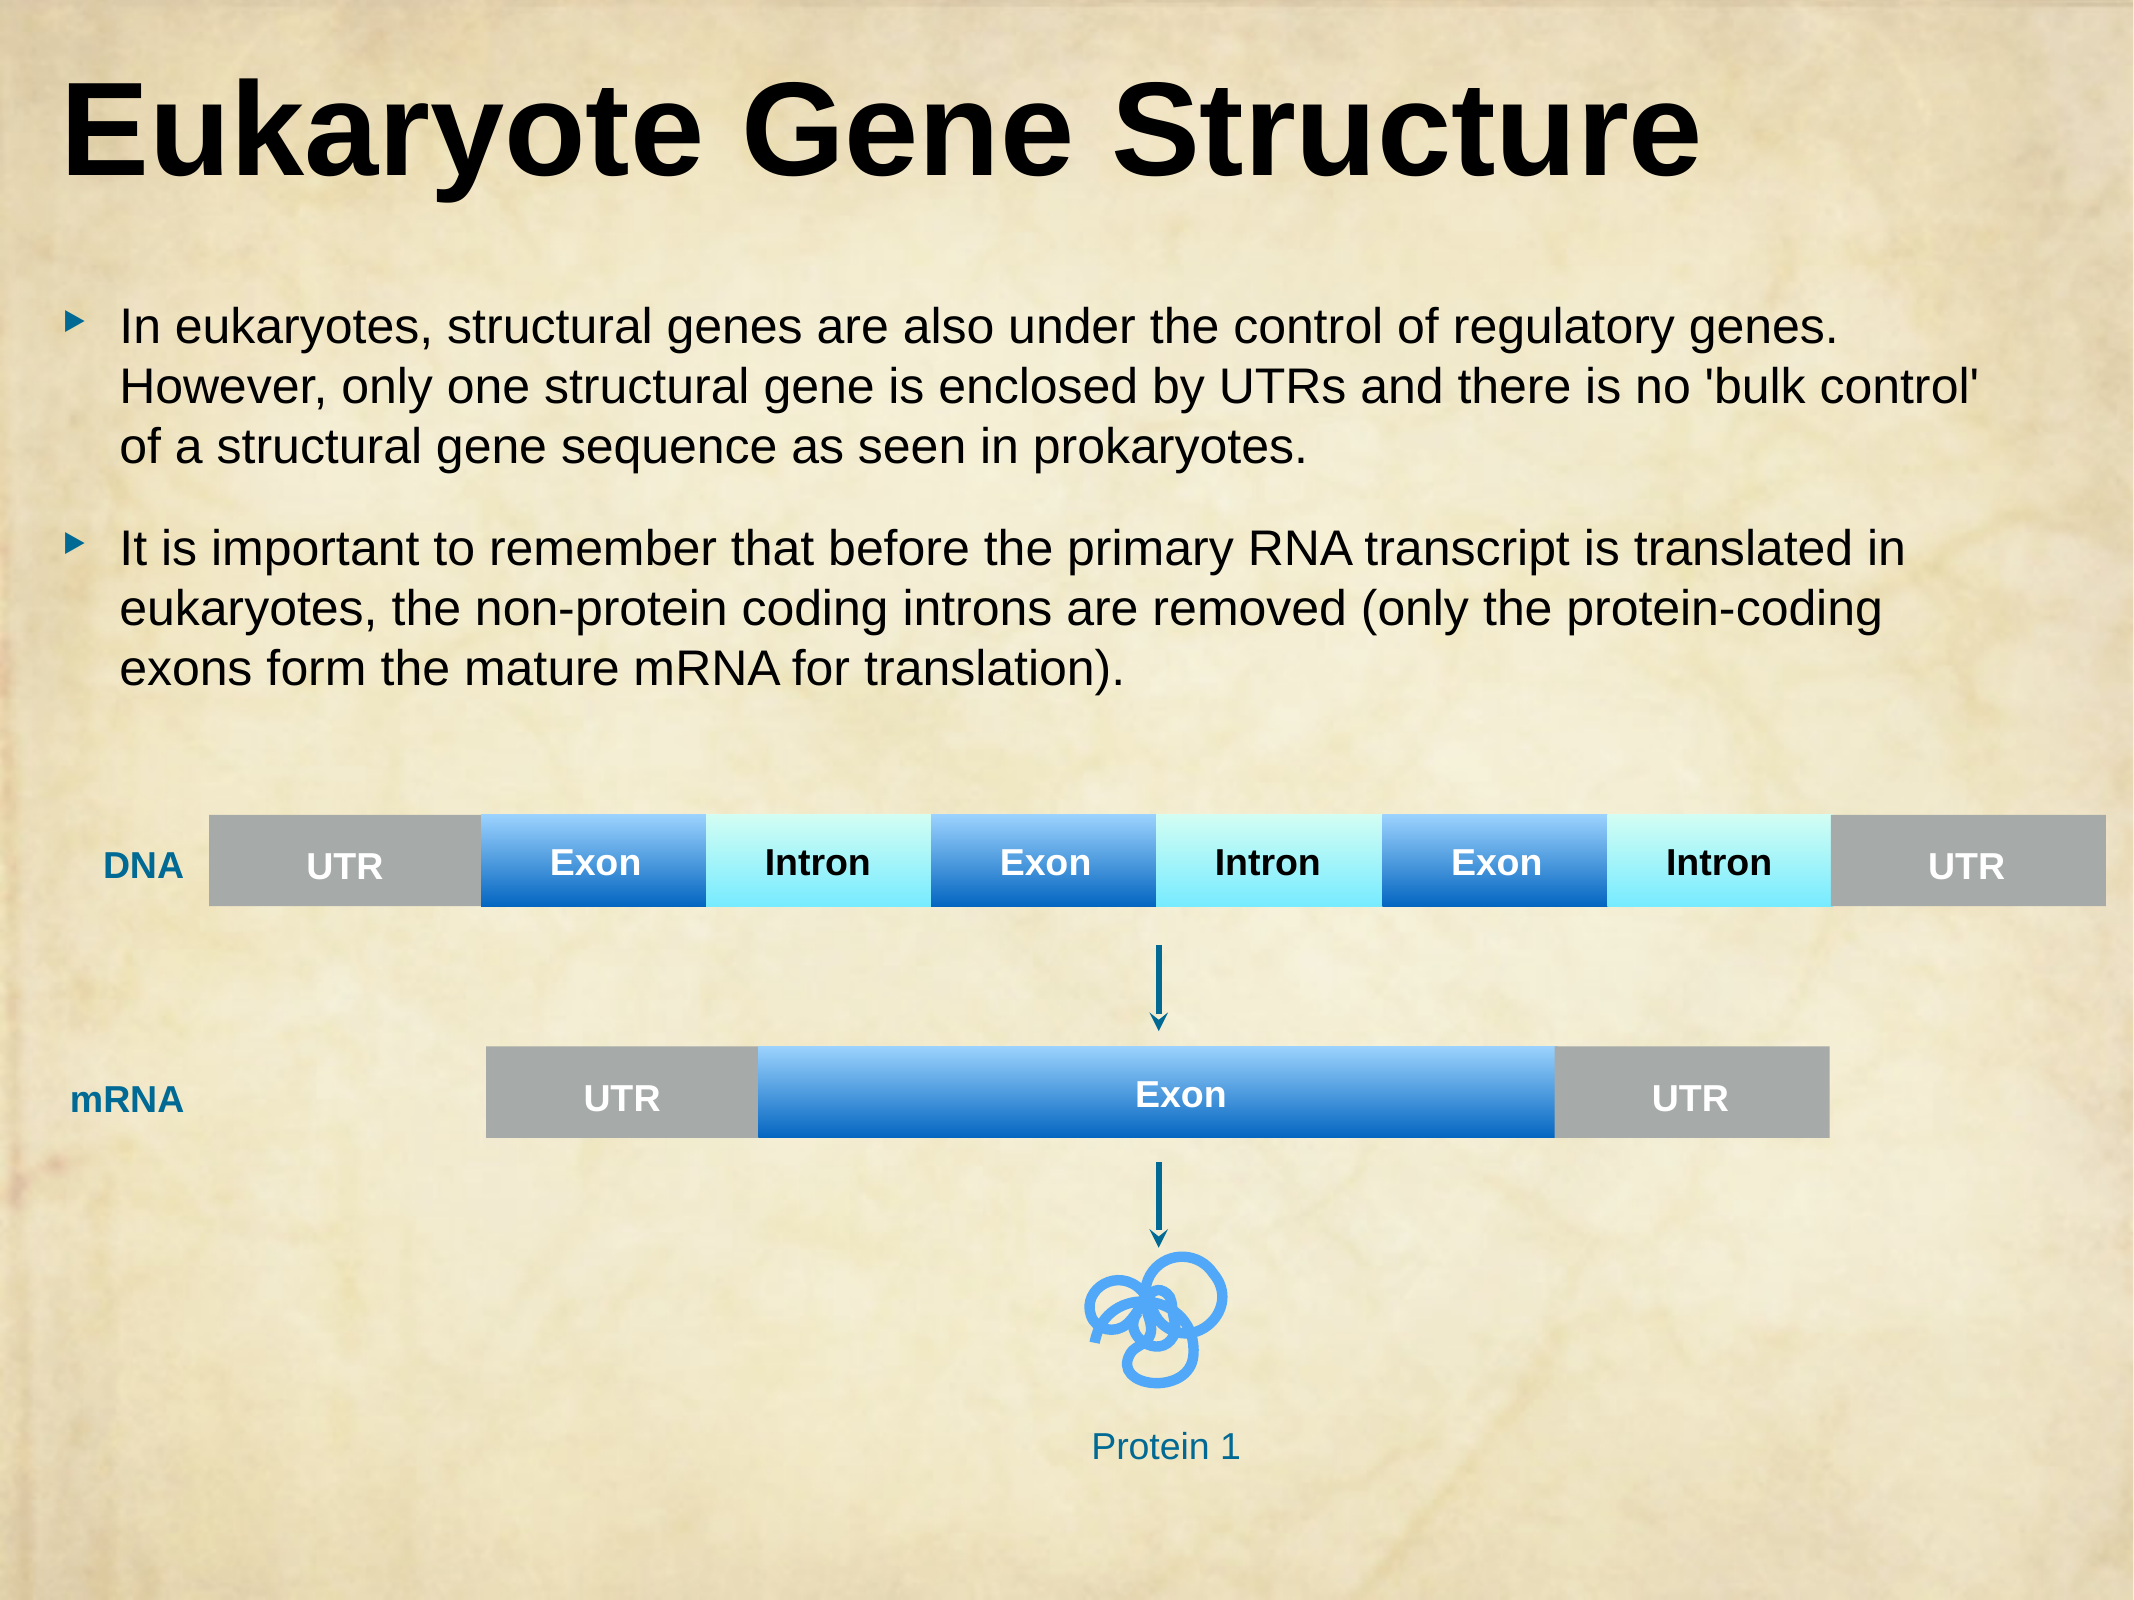

# Eukaryote Gene Structure
In eukaryotes, structural genes are also under the control of regulatory genes.  However, only one structural gene is enclosed by UTRs and there is no 'bulk control' of a structural gene sequence as seen in prokaryotes.
It is important to remember that before the primary RNA transcript is translated in eukaryotes, the non-protein coding introns are removed (only the protein-coding exons form the mature mRNA for translation).

Exon
Intron

Exon
Intron

Exon
Intron

UTR
UTR
DNA

Exon
UTR
UTR
mRNA

Protein 1